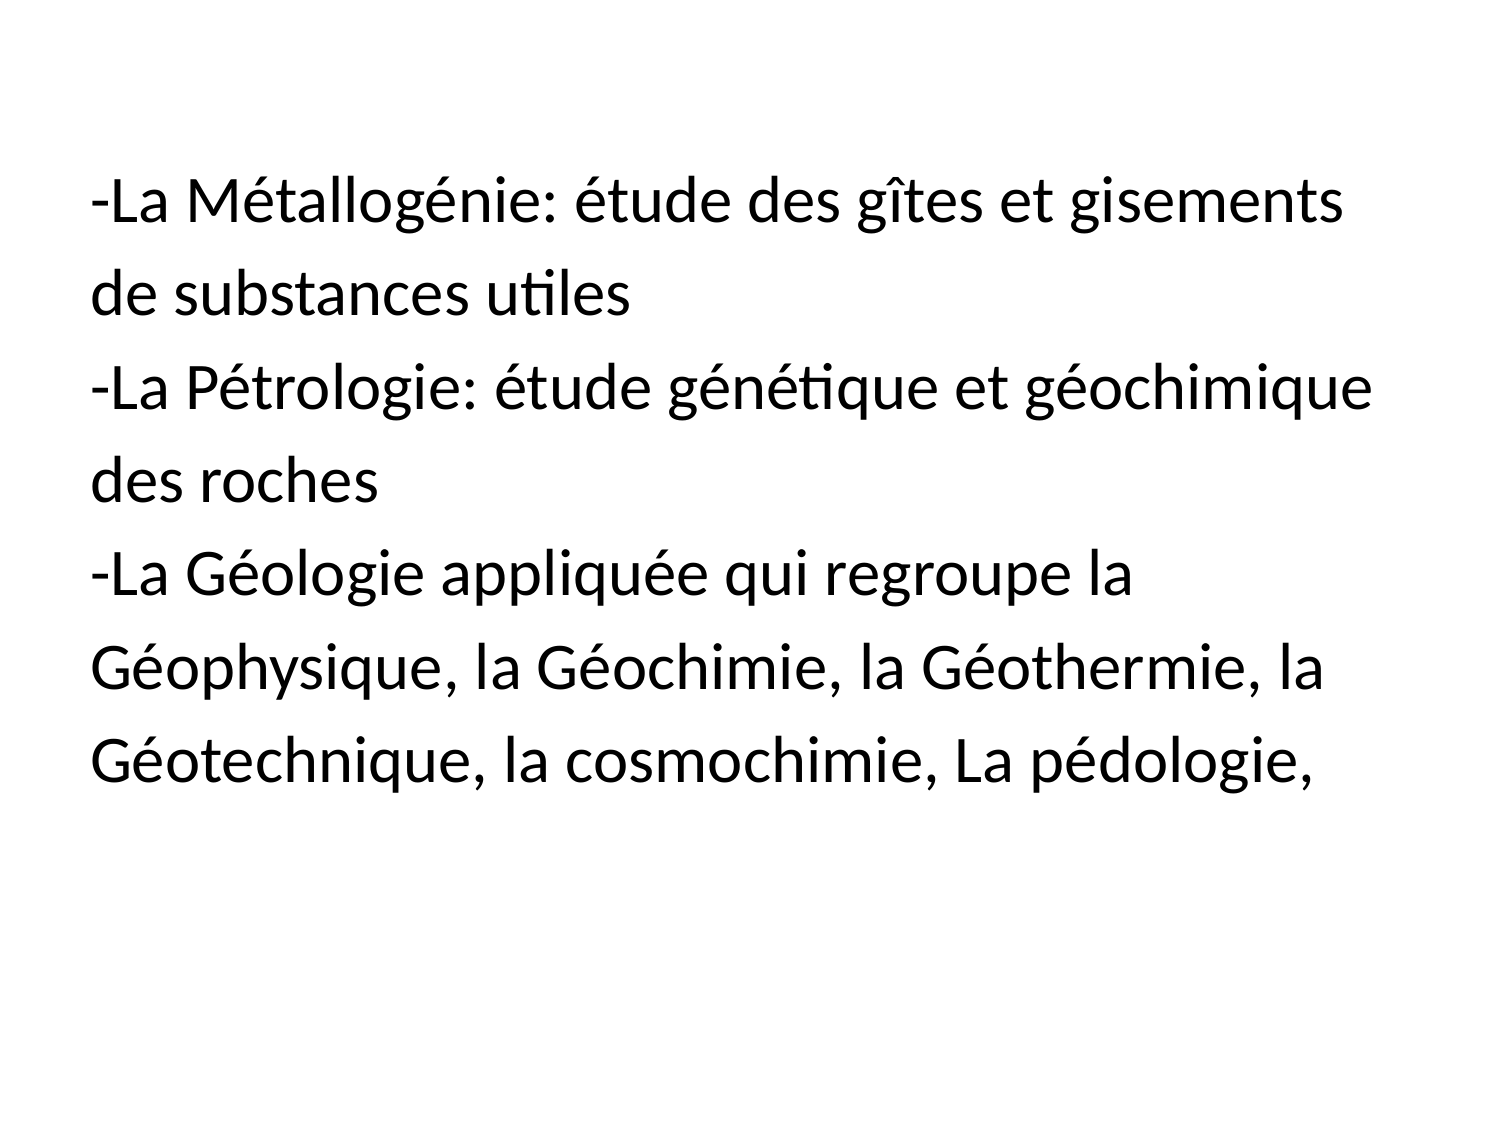

-La Métallogénie: étude des gîtes et gisements
de substances utiles
-La Pétrologie: étude génétique et géochimique
des roches
-La Géologie appliquée qui regroupe la
Géophysique, la Géochimie, la Géothermie, la
Géotechnique, la cosmochimie, La pédologie,